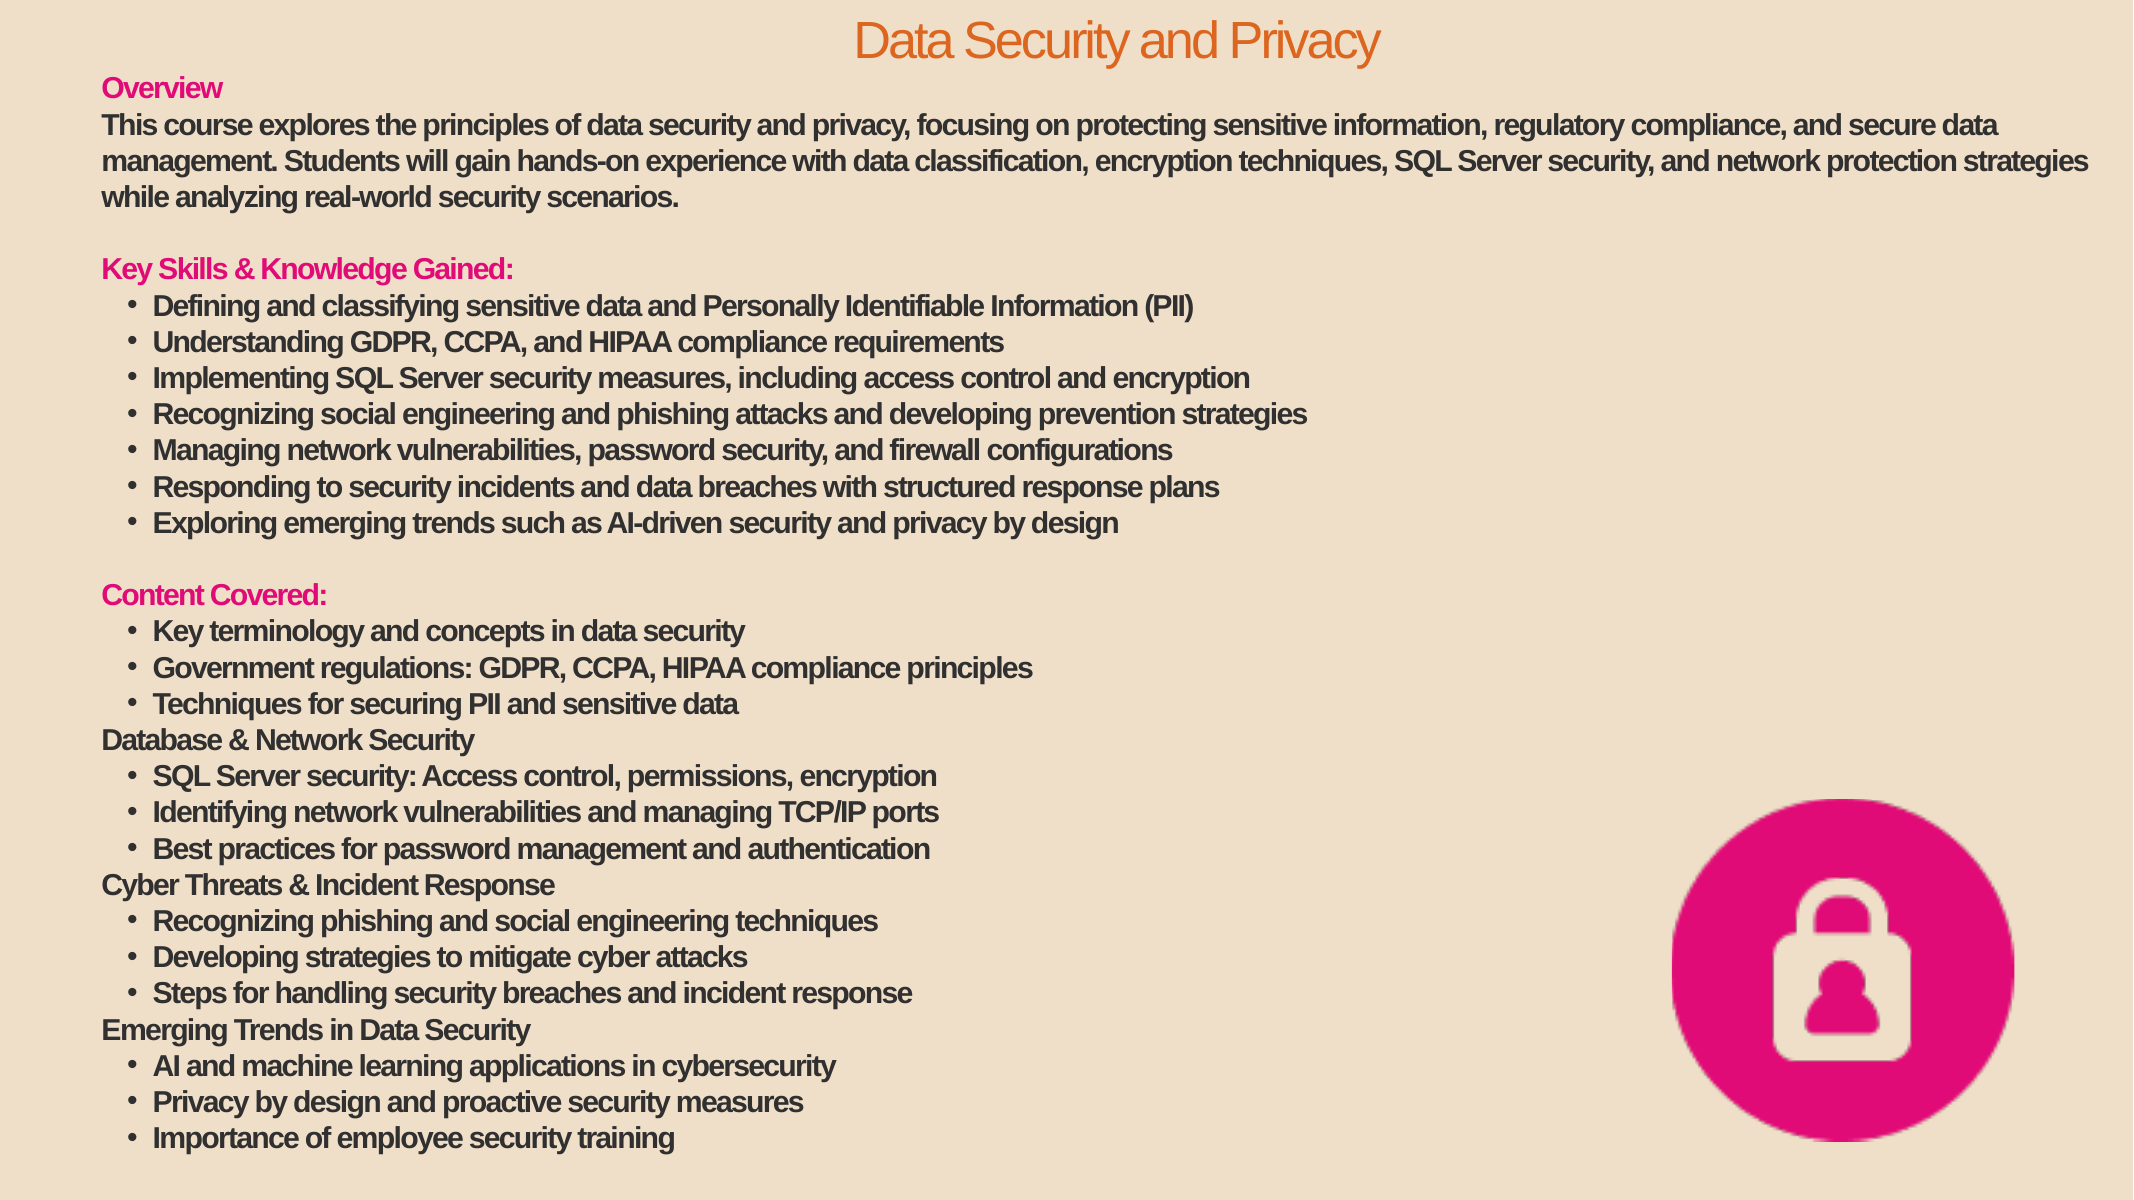

Data Security and Privacy
Overview
This course explores the principles of data security and privacy, focusing on protecting sensitive information, regulatory compliance, and secure data management. Students will gain hands-on experience with data classification, encryption techniques, SQL Server security, and network protection strategies while analyzing real-world security scenarios.

Key Skills & Knowledge Gained:
Defining and classifying sensitive data and Personally Identifiable Information (PII)
Understanding GDPR, CCPA, and HIPAA compliance requirements
Implementing SQL Server security measures, including access control and encryption
Recognizing social engineering and phishing attacks and developing prevention strategies
Managing network vulnerabilities, password security, and firewall configurations
Responding to security incidents and data breaches with structured response plans
Exploring emerging trends such as AI-driven security and privacy by design

Content Covered:
Key terminology and concepts in data security
Government regulations: GDPR, CCPA, HIPAA compliance principles
Techniques for securing PII and sensitive data
Database & Network Security
SQL Server security: Access control, permissions, encryption
Identifying network vulnerabilities and managing TCP/IP ports
Best practices for password management and authentication
Cyber Threats & Incident Response
Recognizing phishing and social engineering techniques
Developing strategies to mitigate cyber attacks
Steps for handling security breaches and incident response
Emerging Trends in Data Security
AI and machine learning applications in cybersecurity
Privacy by design and proactive security measures
Importance of employee security training